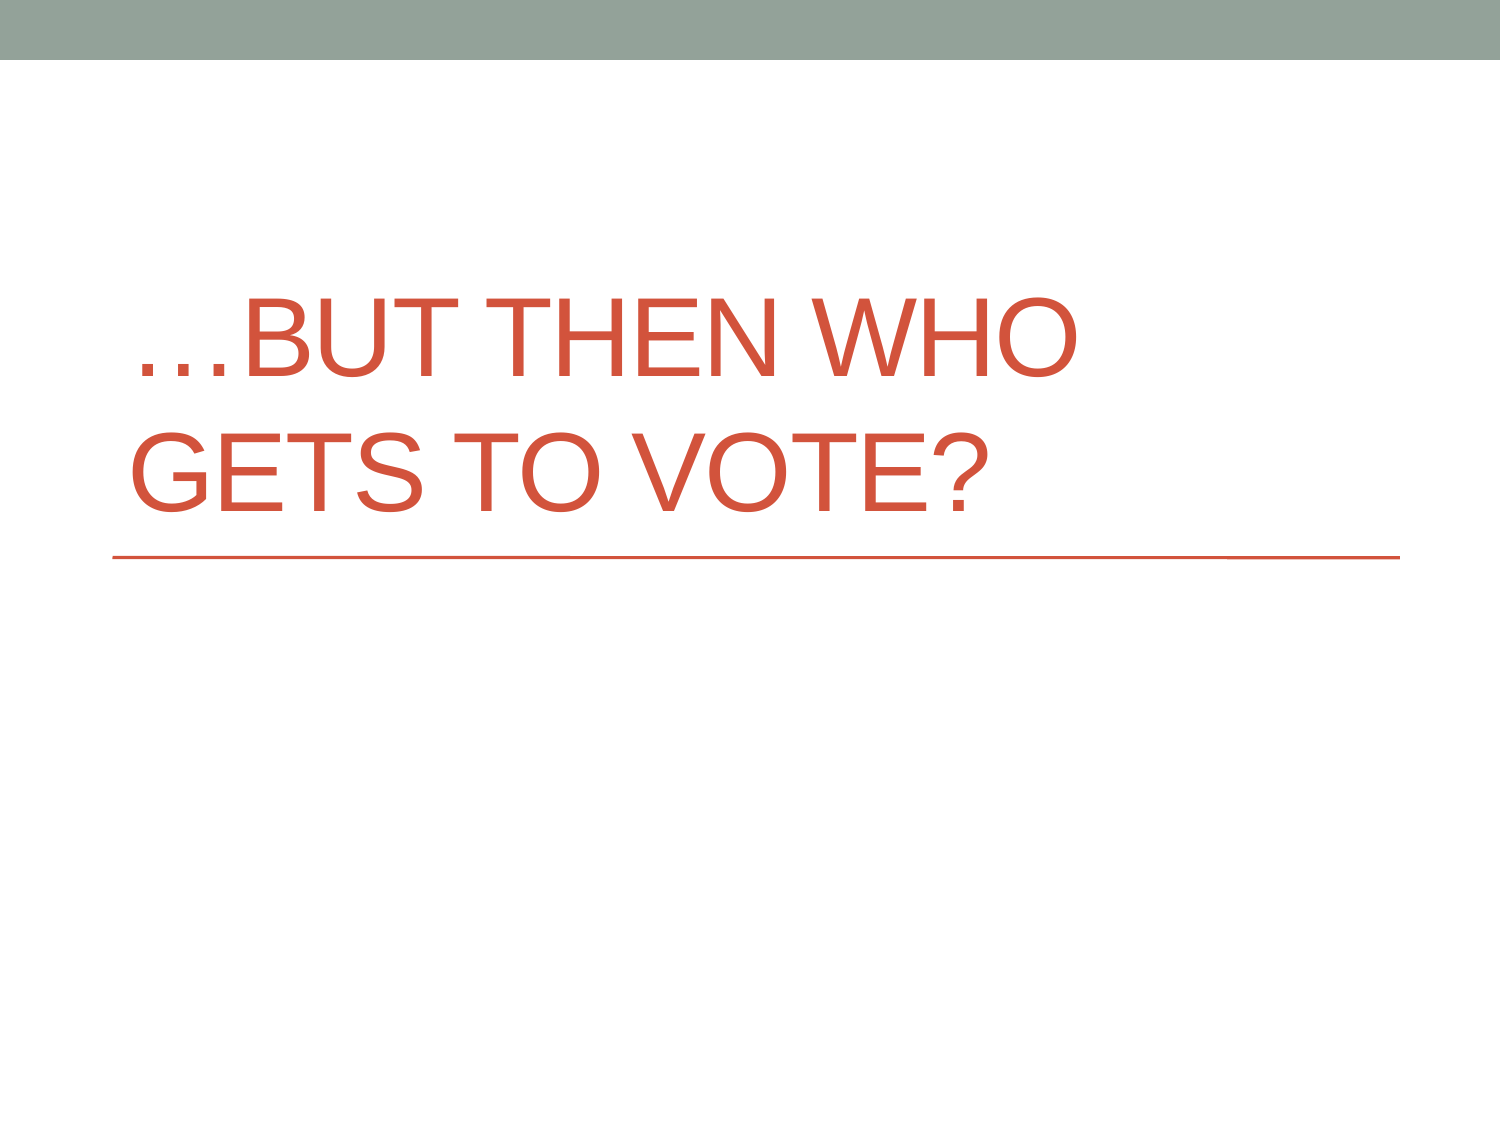

# …but then who gets to vote?